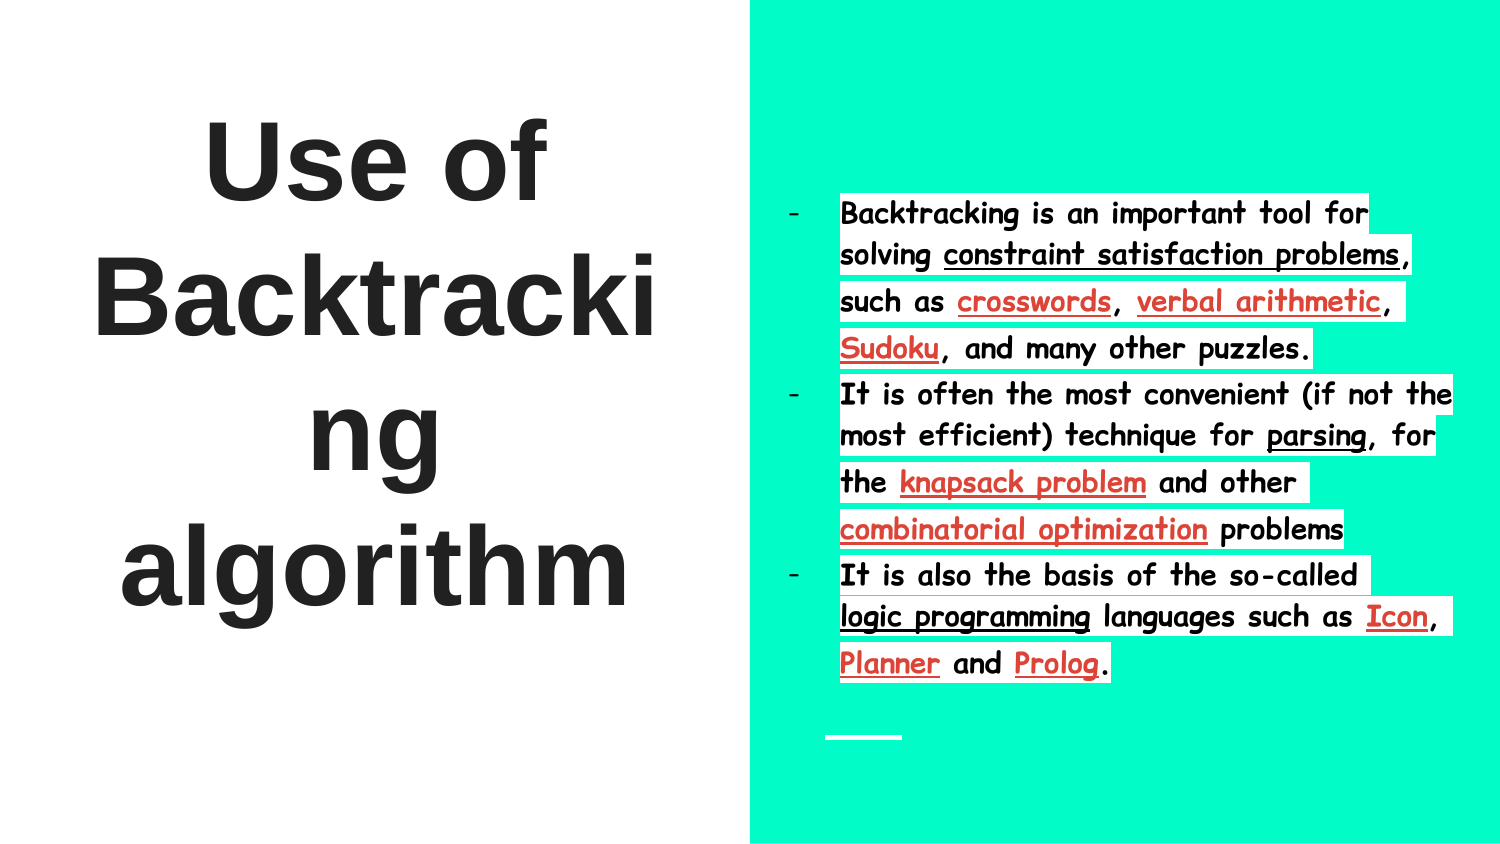

Backtracking is an important tool for solving constraint satisfaction problems, such as crosswords, verbal arithmetic, Sudoku, and many other puzzles.
It is often the most convenient (if not the most efficient) technique for parsing, for the knapsack problem and other combinatorial optimization problems
It is also the basis of the so-called logic programming languages such as Icon, Planner and Prolog.
# Use of Backtracking algorithm